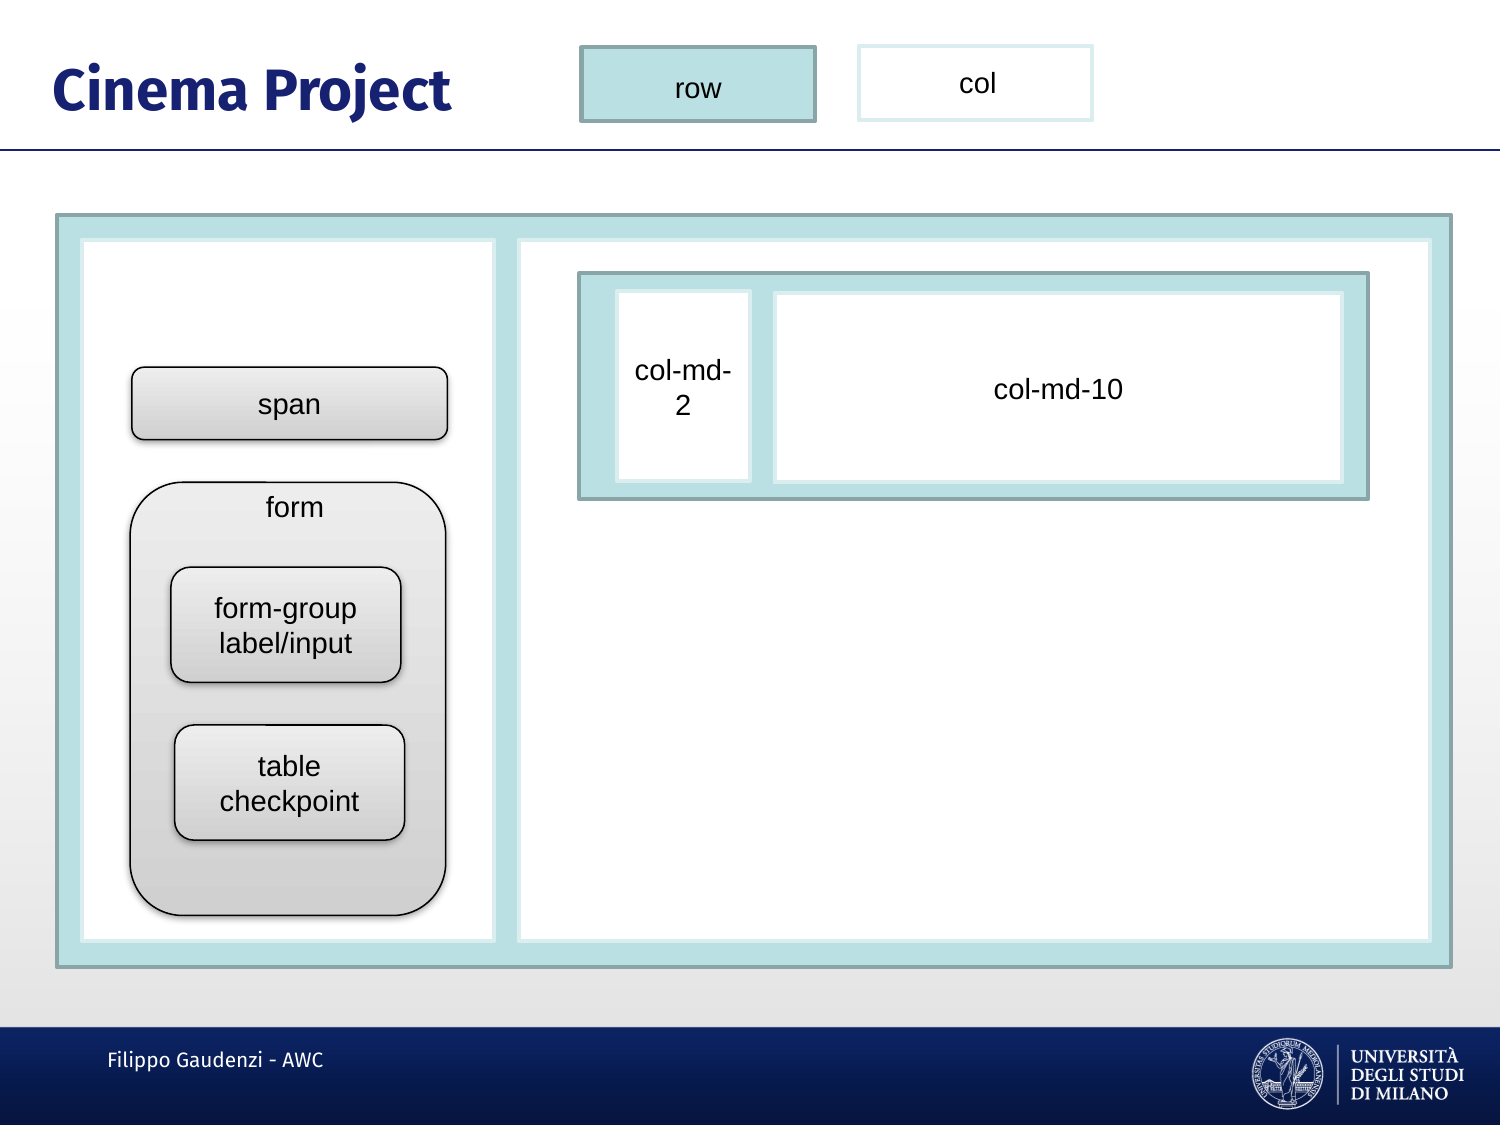

Cinema Project

col
row

col-md-2
col-md-10
span
form

form-group
label/input
table
checkpoint
Filippo Gaudenzi - AWC